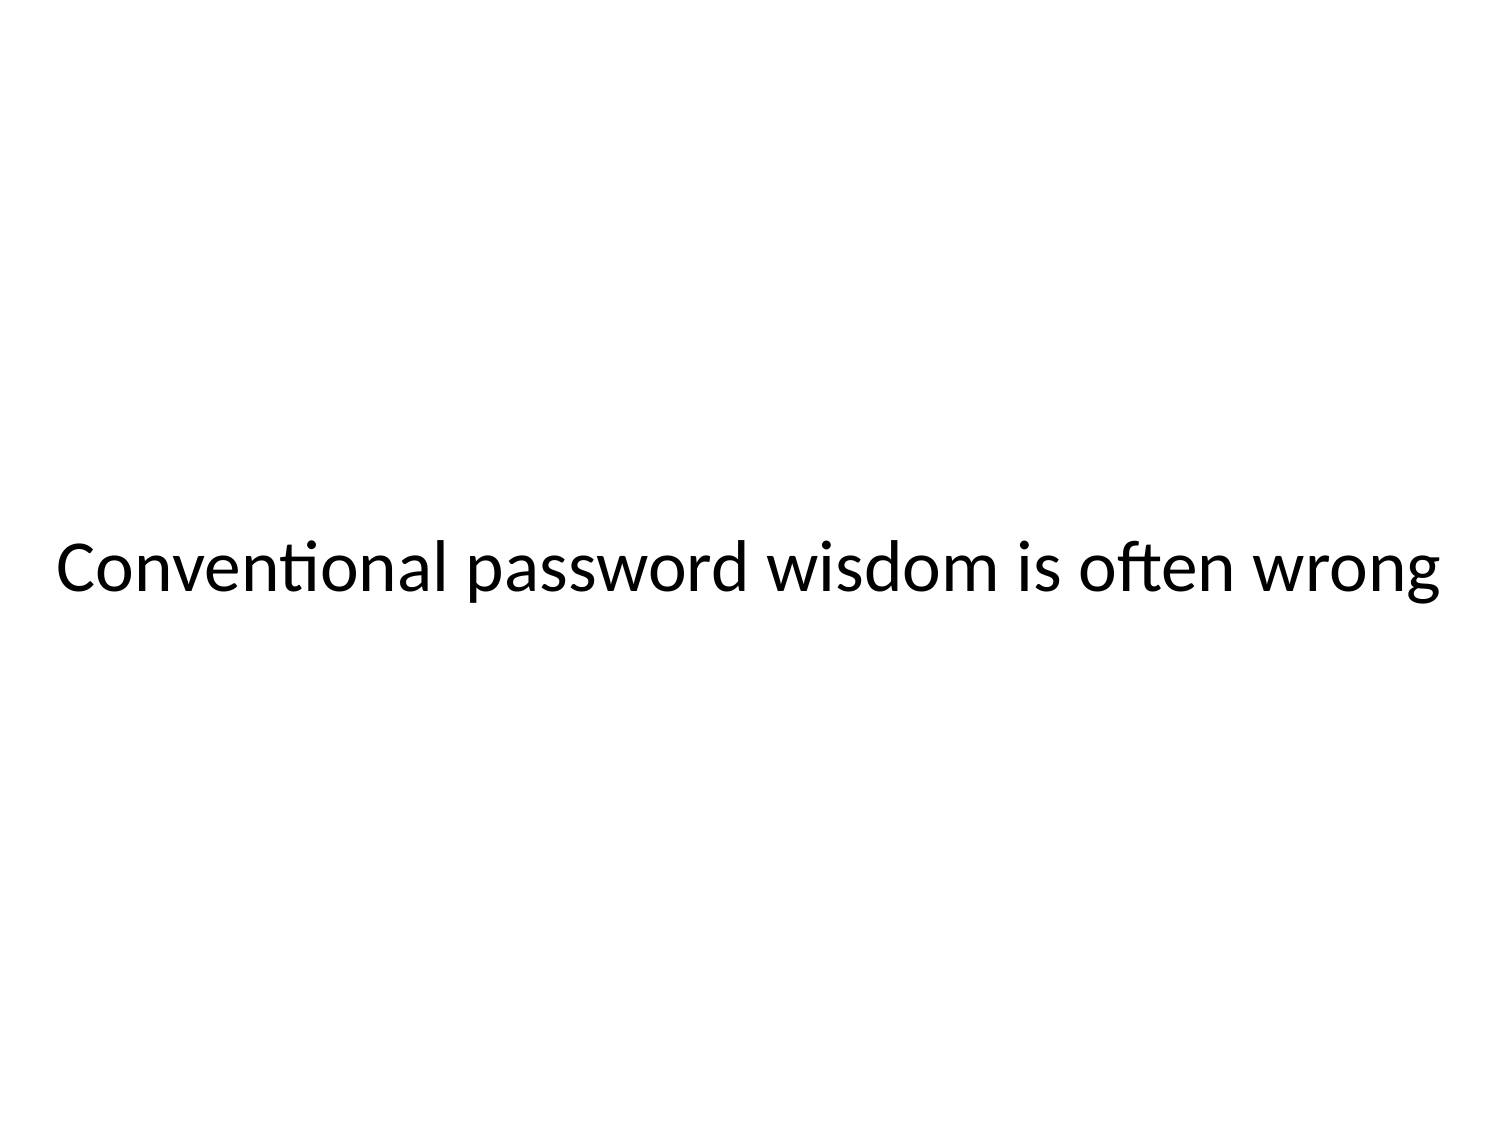

# Conventional password wisdom is often wrong